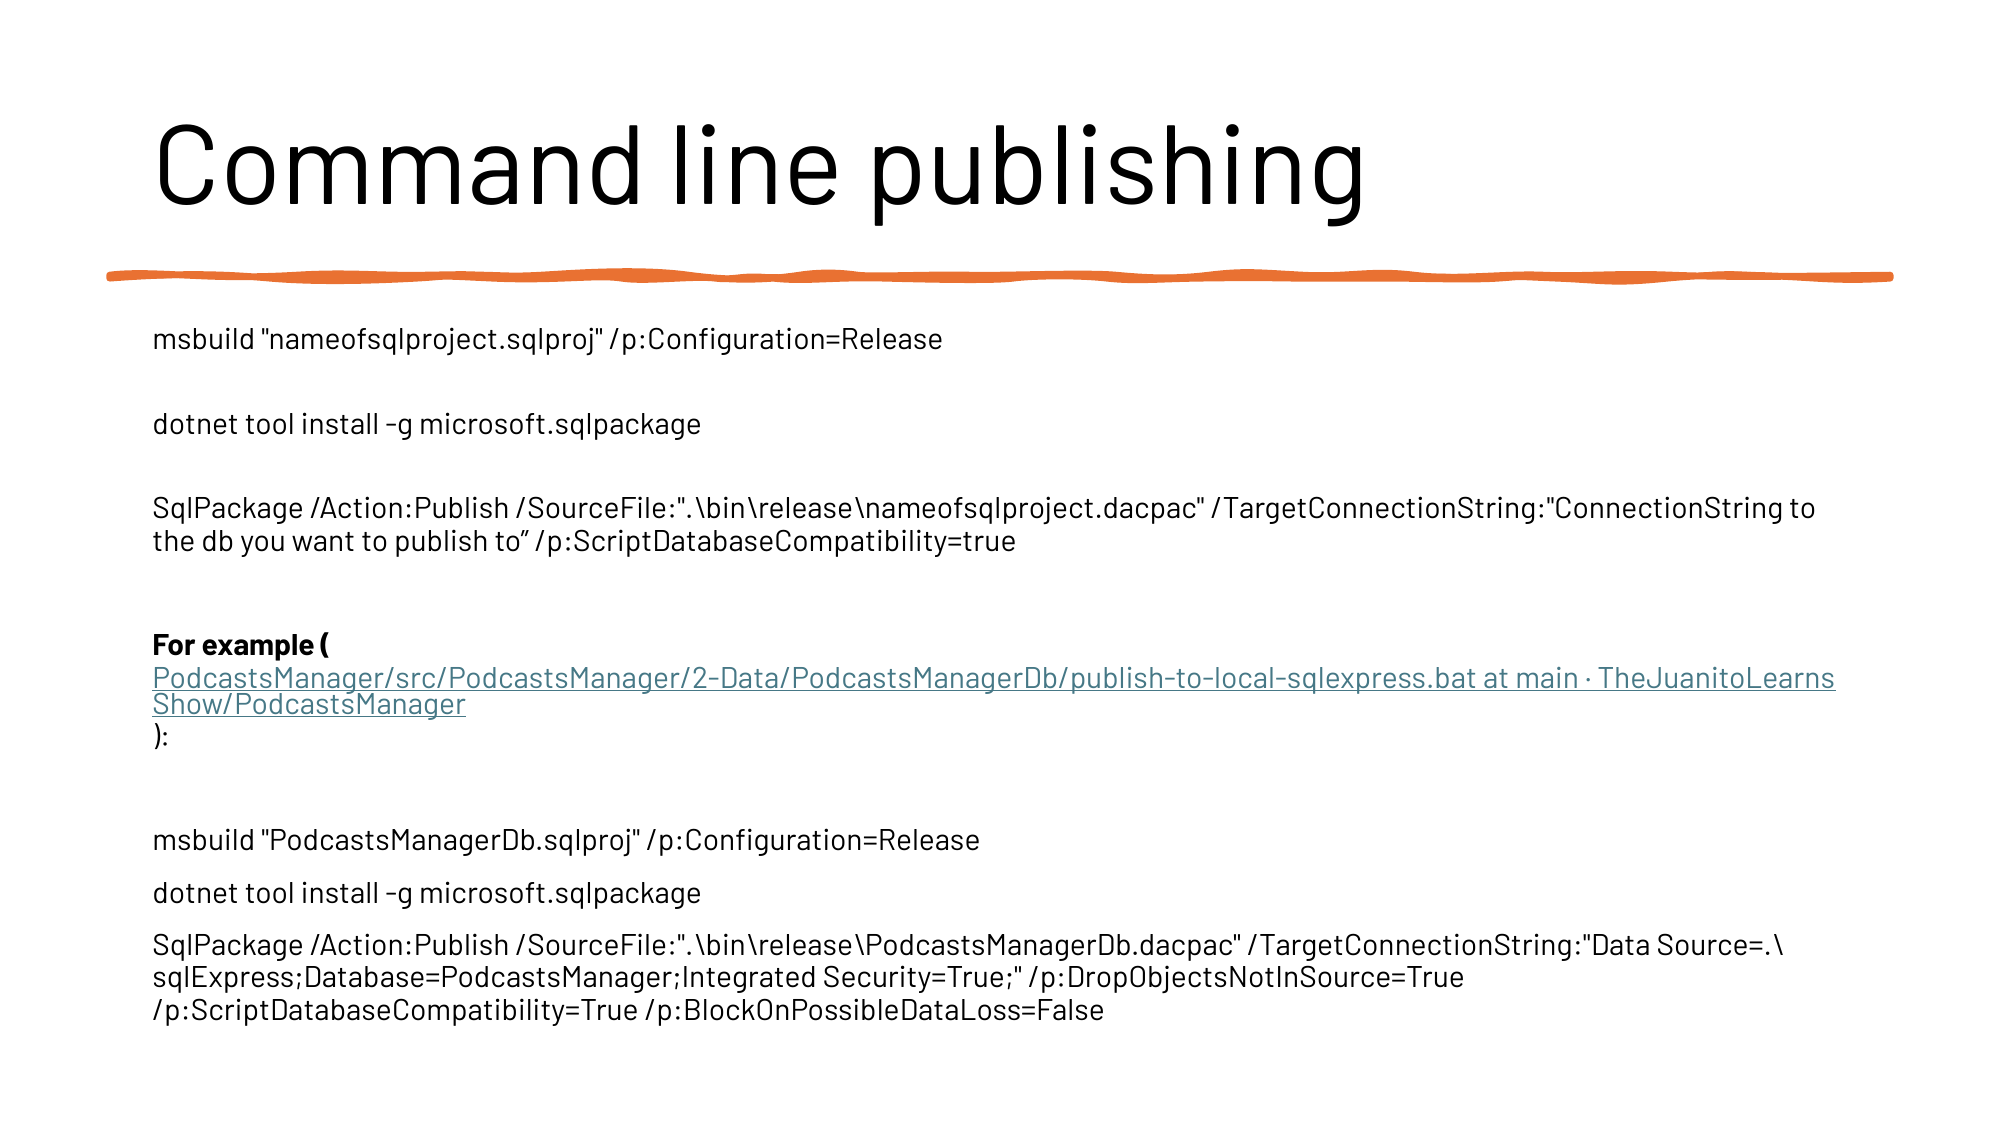

# Command line publishing

msbuild "nameofsqlproject.sqlproj" /p:Configuration=Release
dotnet tool install -g microsoft.sqlpackage
SqlPackage /Action:Publish /SourceFile:".\bin\release\nameofsqlproject.dacpac" /TargetConnectionString:"ConnectionString to the db you want to publish to” /p:ScriptDatabaseCompatibility=true

For example (PodcastsManager/src/PodcastsManager/2-Data/PodcastsManagerDb/publish-to-local-sqlexpress.bat at main · TheJuanitoLearnsShow/PodcastsManager):

msbuild "PodcastsManagerDb.sqlproj" /p:Configuration=Release
dotnet tool install -g microsoft.sqlpackage
SqlPackage /Action:Publish /SourceFile:".\bin\release\PodcastsManagerDb.dacpac" /TargetConnectionString:"Data Source=.\sqlExpress;Database=PodcastsManager;Integrated Security=True;" /p:DropObjectsNotInSource=True /p:ScriptDatabaseCompatibility=True /p:BlockOnPossibleDataLoss=False